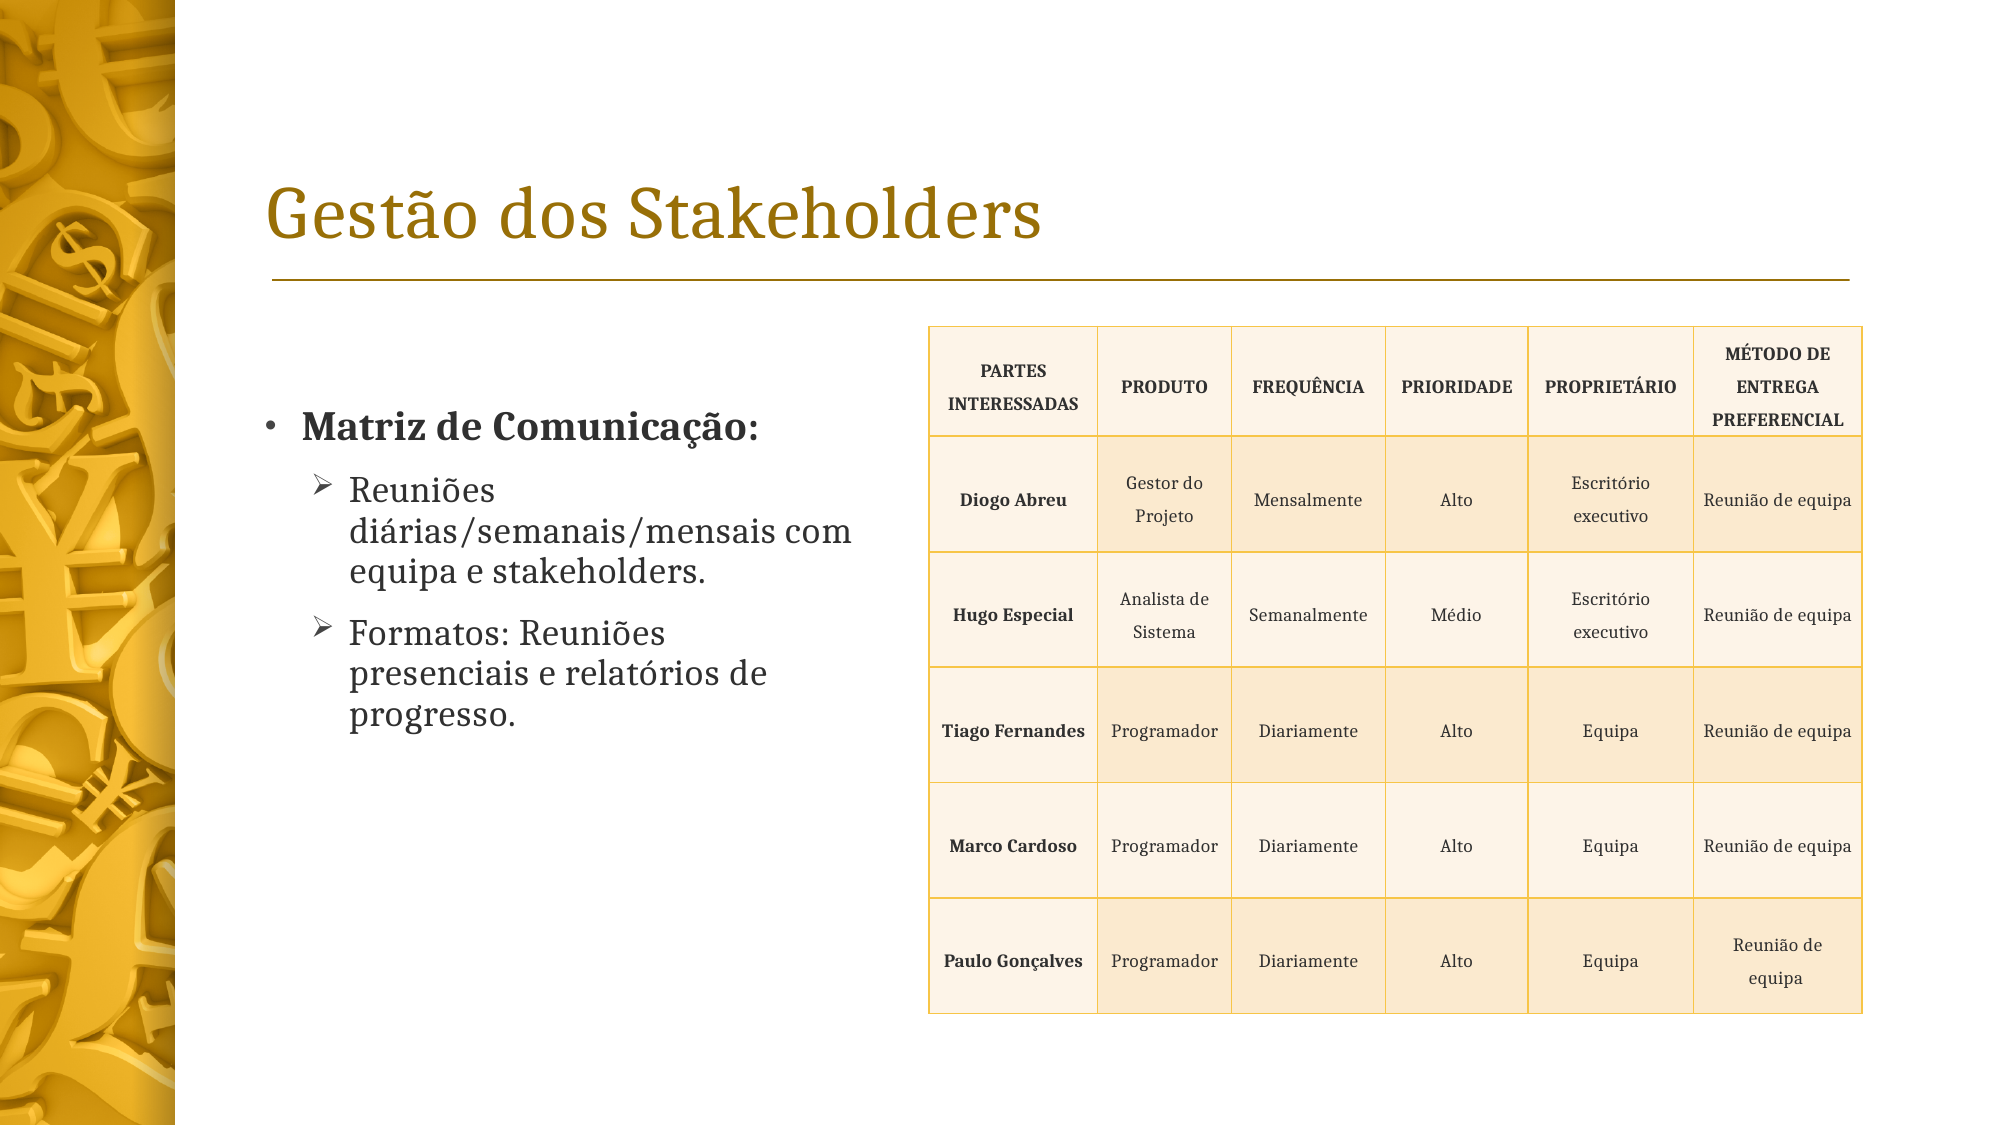

# Gestão dos Stakeholders
| PARTES INTERESSADAS | PRODUTO | FREQUÊNCIA | PRIORIDADE | PROPRIETÁRIO | MÉTODO DE ENTREGA PREFERENCIAL |
| --- | --- | --- | --- | --- | --- |
| Diogo Abreu | Gestor do Projeto | Mensalmente | Alto | Escritório executivo | Reunião de equipa |
| Hugo Especial | Analista de Sistema | Semanalmente | Médio | Escritório executivo | Reunião de equipa |
| Tiago Fernandes | Programador | Diariamente | Alto | Equipa | Reunião de equipa |
| Marco Cardoso | Programador | Diariamente | Alto | Equipa | Reunião de equipa |
| Paulo Gonçalves | Programador | Diariamente | Alto | Equipa | Reunião de equipa |
Matriz de Comunicação:
Reuniões diárias/semanais/mensais com equipa e stakeholders.
Formatos: Reuniões presenciais e relatórios de progresso.